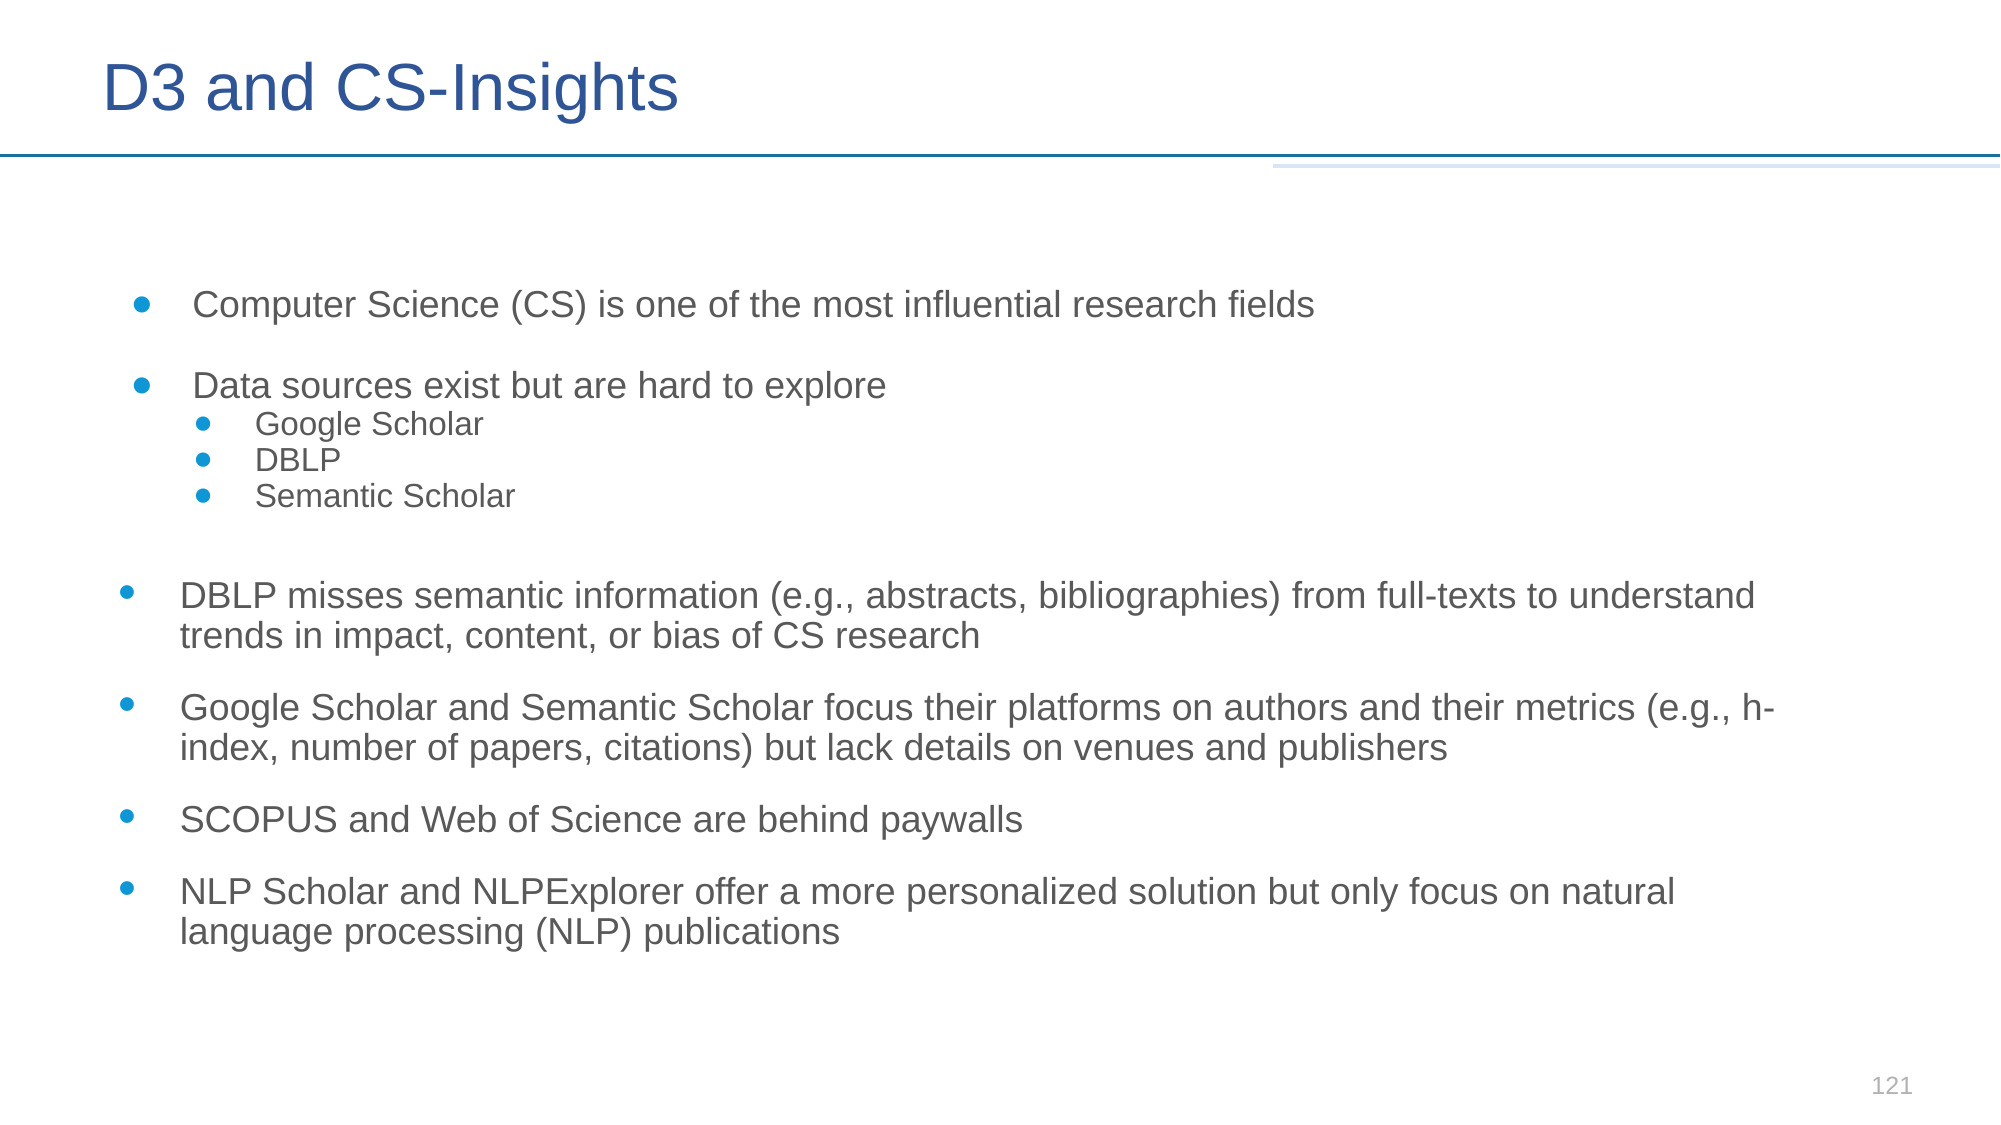

# D3 and CS-Insights

Computer Science (CS) is one of the most influential research fields

Data sources exist but are hard to explore
Google Scholar
DBLP
Semantic Scholar

DBLP misses semantic information (e.g., abstracts, bibliographies) from full-texts to understand trends in impact, content, or bias of CS research
Google Scholar and Semantic Scholar focus their platforms on authors and their metrics (e.g., h-index, number of papers, citations) but lack details on venues and publishers
SCOPUS and Web of Science are behind paywalls
NLP Scholar and NLPExplorer offer a more personalized solution but only focus on natural language processing (NLP) publications
121